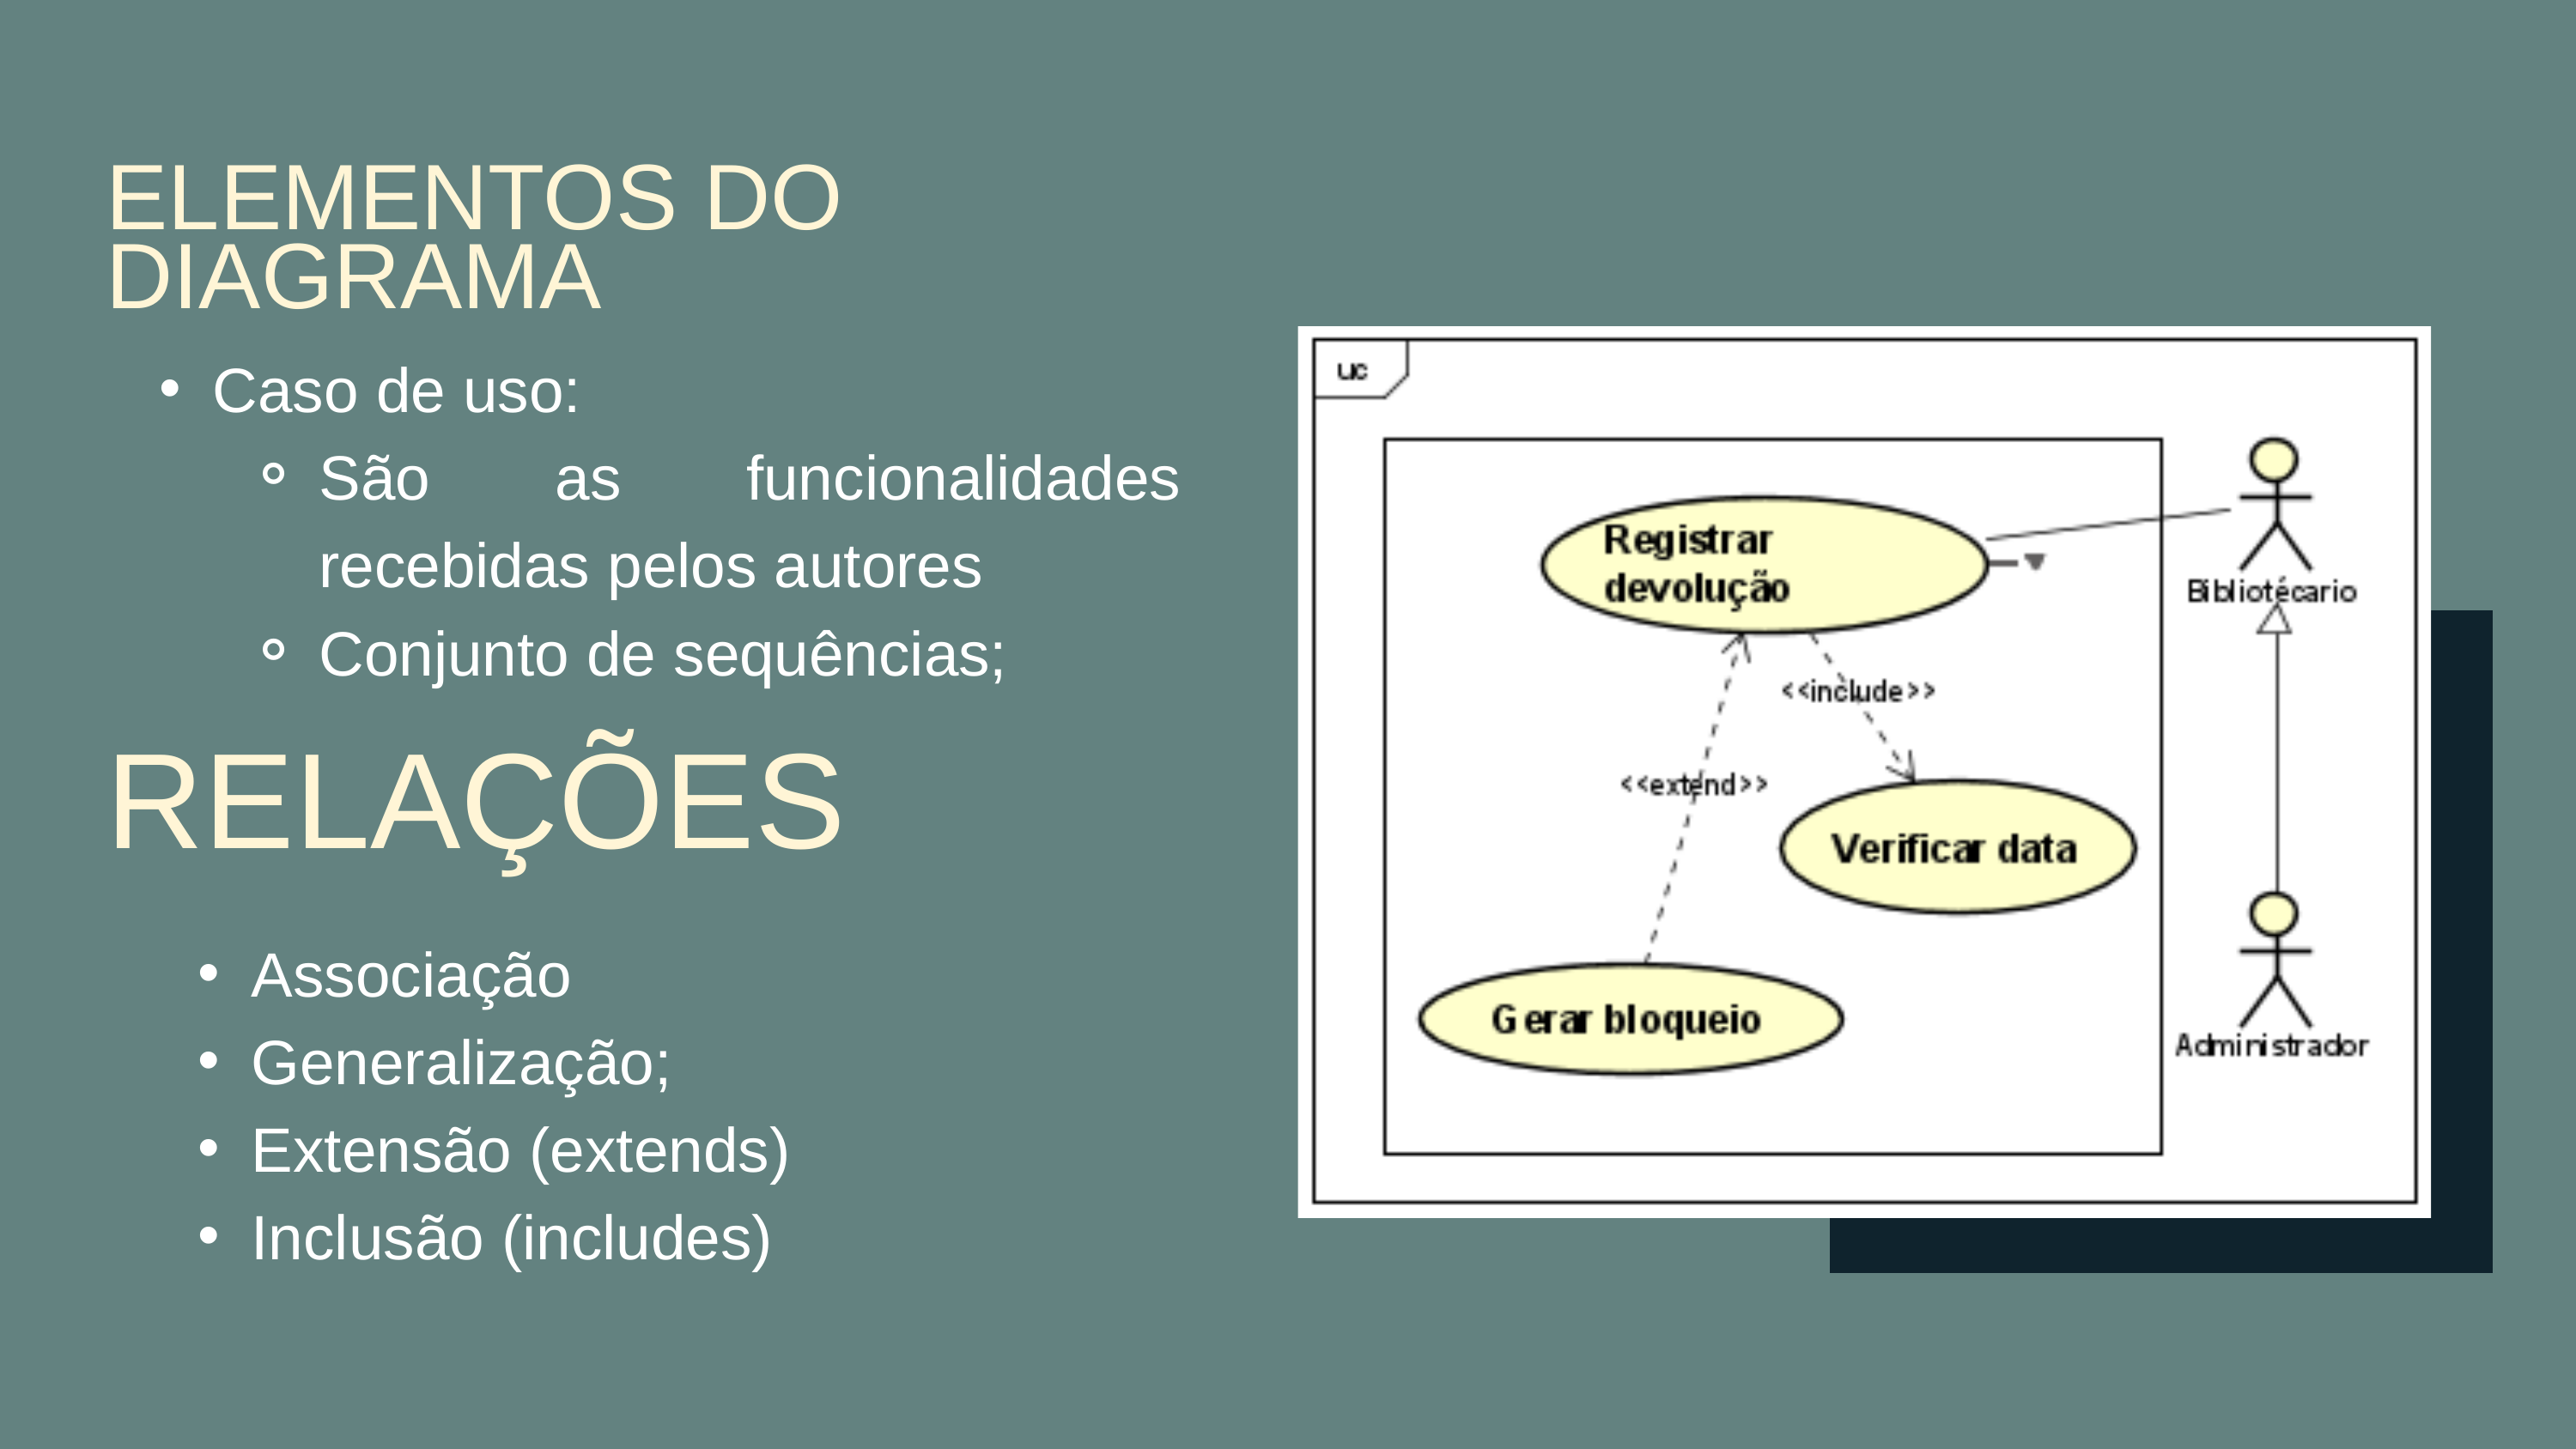

ELEMENTOS DO DIAGRAMA

Caso de uso:
São as funcionalidades recebidas pelos autores
Conjunto de sequências;

RELAÇÕES
Associação
Generalização;
Extensão (extends)
Inclusão (includes)